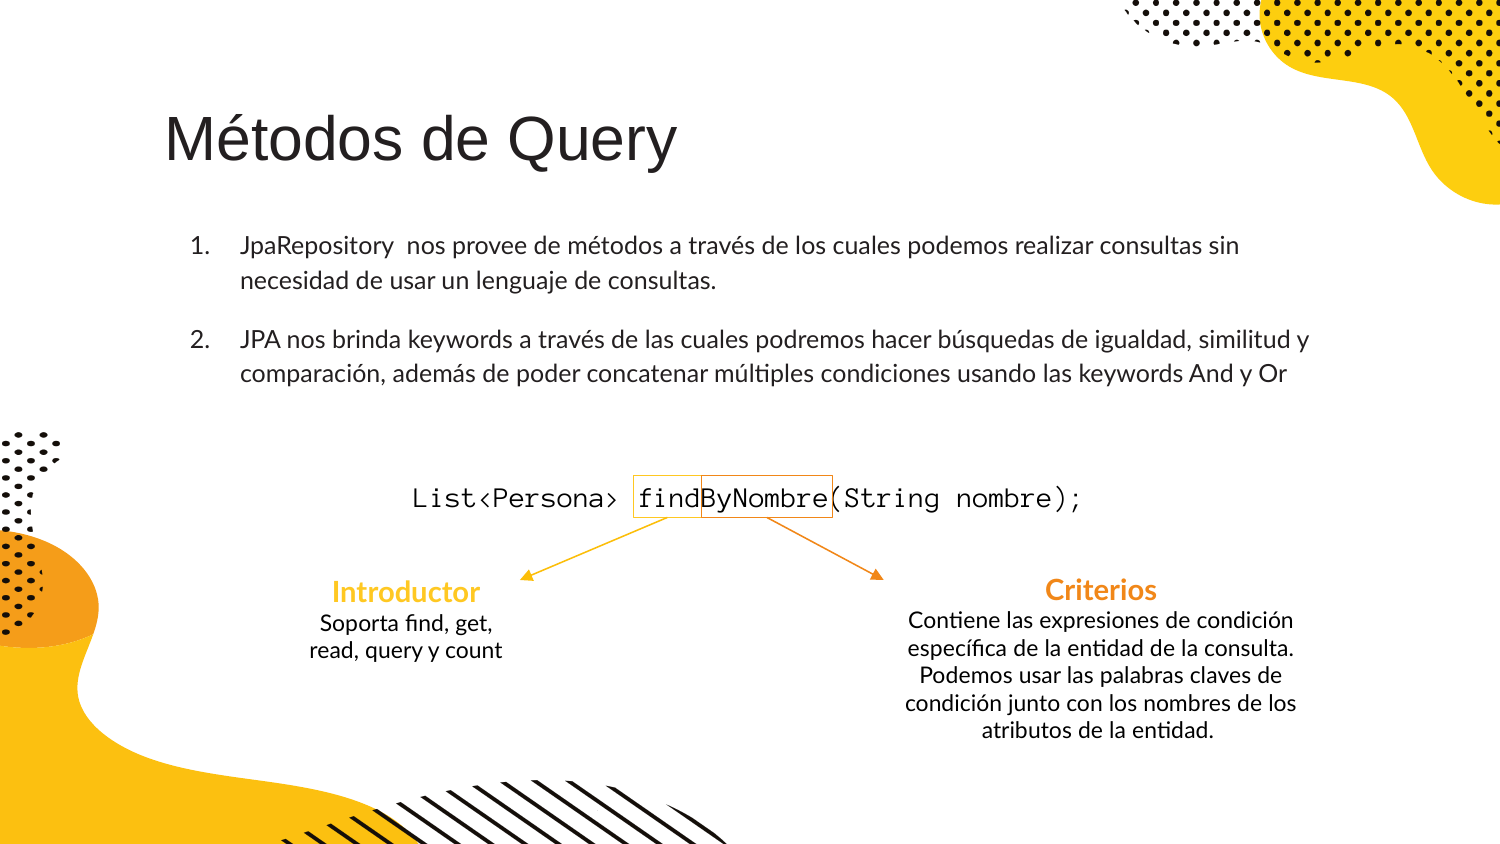

# Métodos de Query
JpaRepository  nos provee de métodos a través de los cuales podemos realizar consultas sin necesidad de usar un lenguaje de consultas.
JPA nos brinda keywords a través de las cuales podremos hacer búsquedas de igualdad, similitud y comparación, además de poder concatenar múltiples condiciones usando las keywords And y Or
List<Persona> findByNombre(String nombre);

Criterios
Contiene las expresiones de condición específica de la entidad de la consulta. Podemos usar las palabras claves de condición junto con los nombres de los atributos de la entidad.
Introductor
Soporta find, get, read, query y count